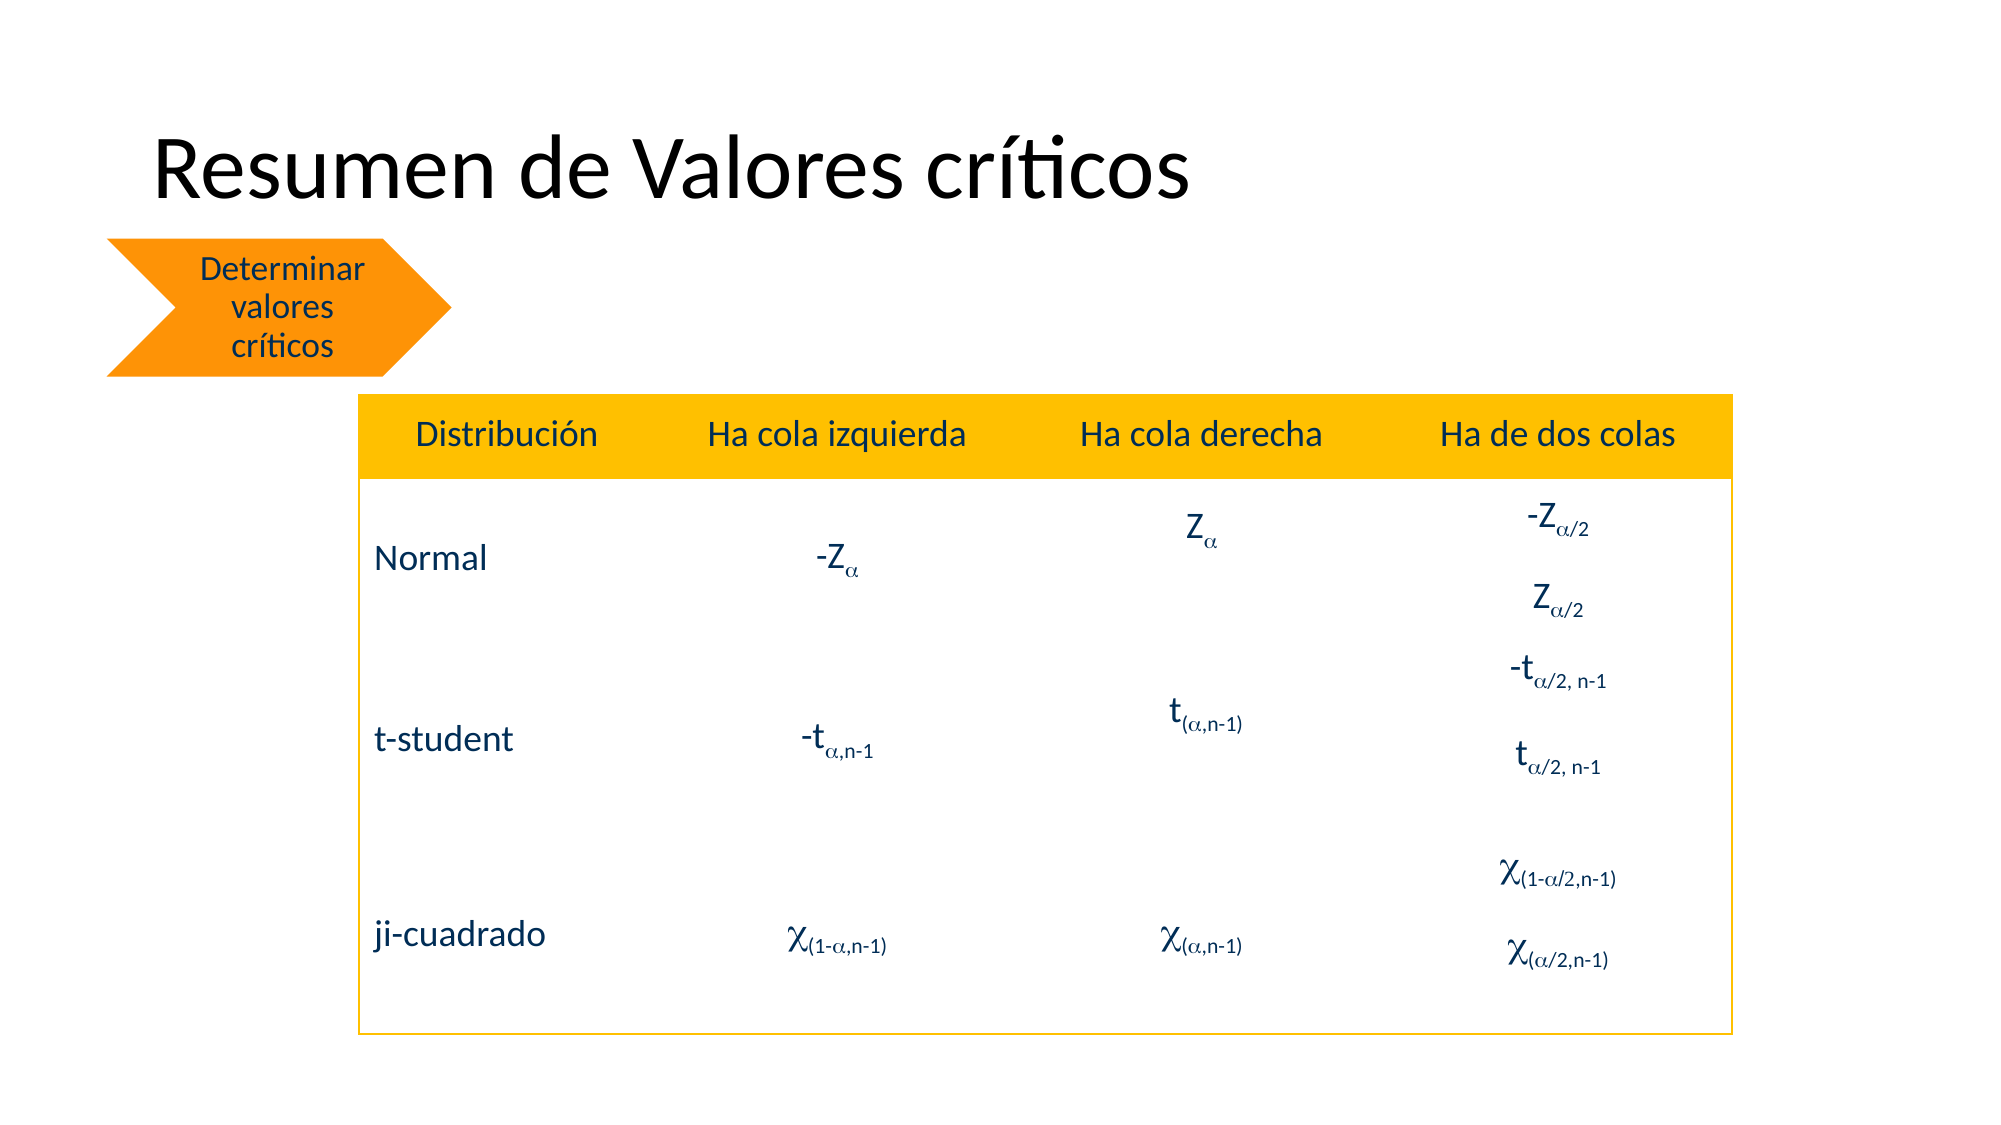

# Resumen de Valores críticos

Determinar valores críticos
| Distribución | Ha cola izquierda | Ha cola derecha | Ha de dos colas |
| --- | --- | --- | --- |
| Normal | -Zα | Zα | -Zα/2 Zα/2 |
| t-student | -tα,n-1 | t(α,n-1) | -tα/2, n-1 tα/2, n-1 |
| ji-cuadrado | χ(1-α,n-1) | χ(α,n-1) | χ(1-α/2,n-1) χ(α/2,n-1) |